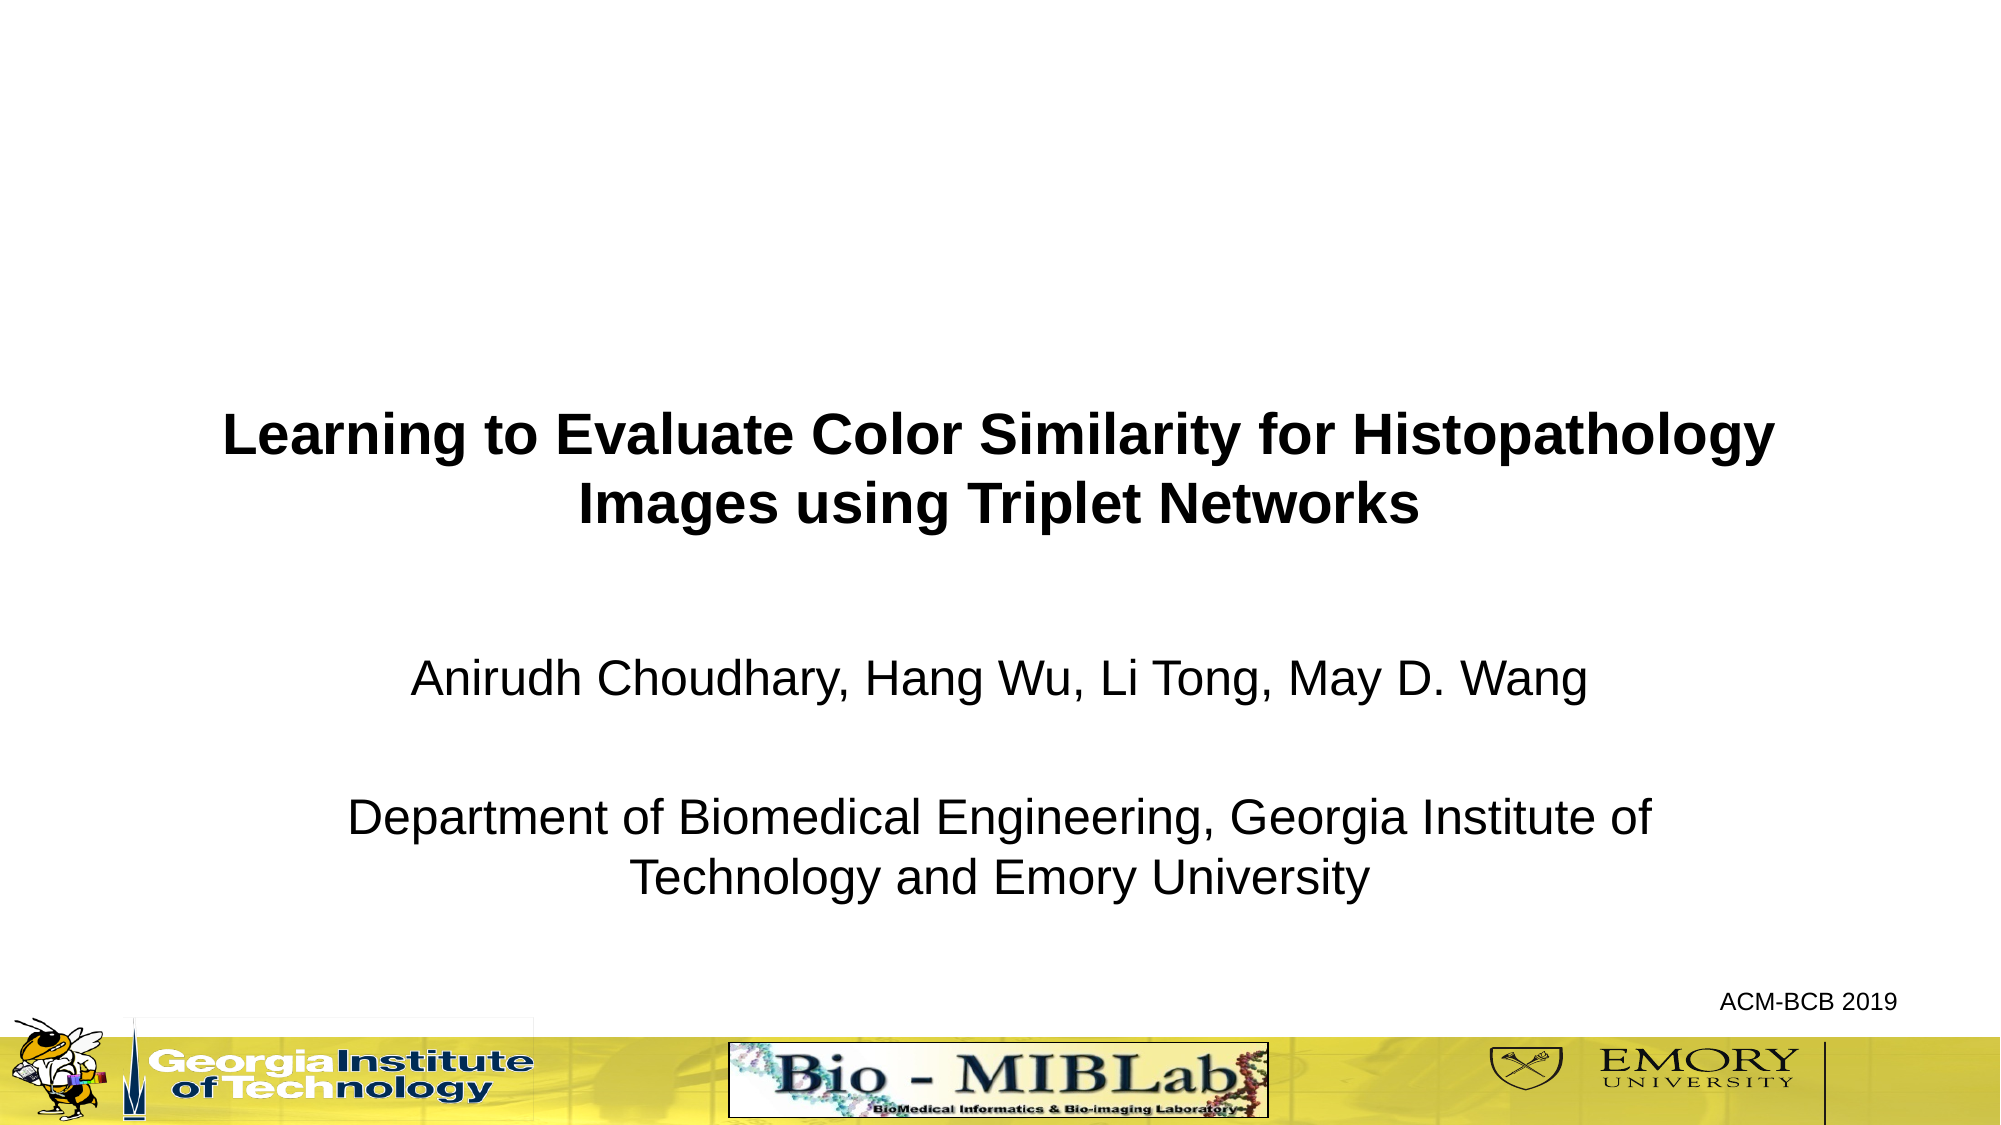

# Learning to Evaluate Color Similarity for Histopathology Images using Triplet Networks
Anirudh Choudhary, Hang Wu, Li Tong, May D. Wang

Department of Biomedical Engineering, Georgia Institute of Technology and Emory University